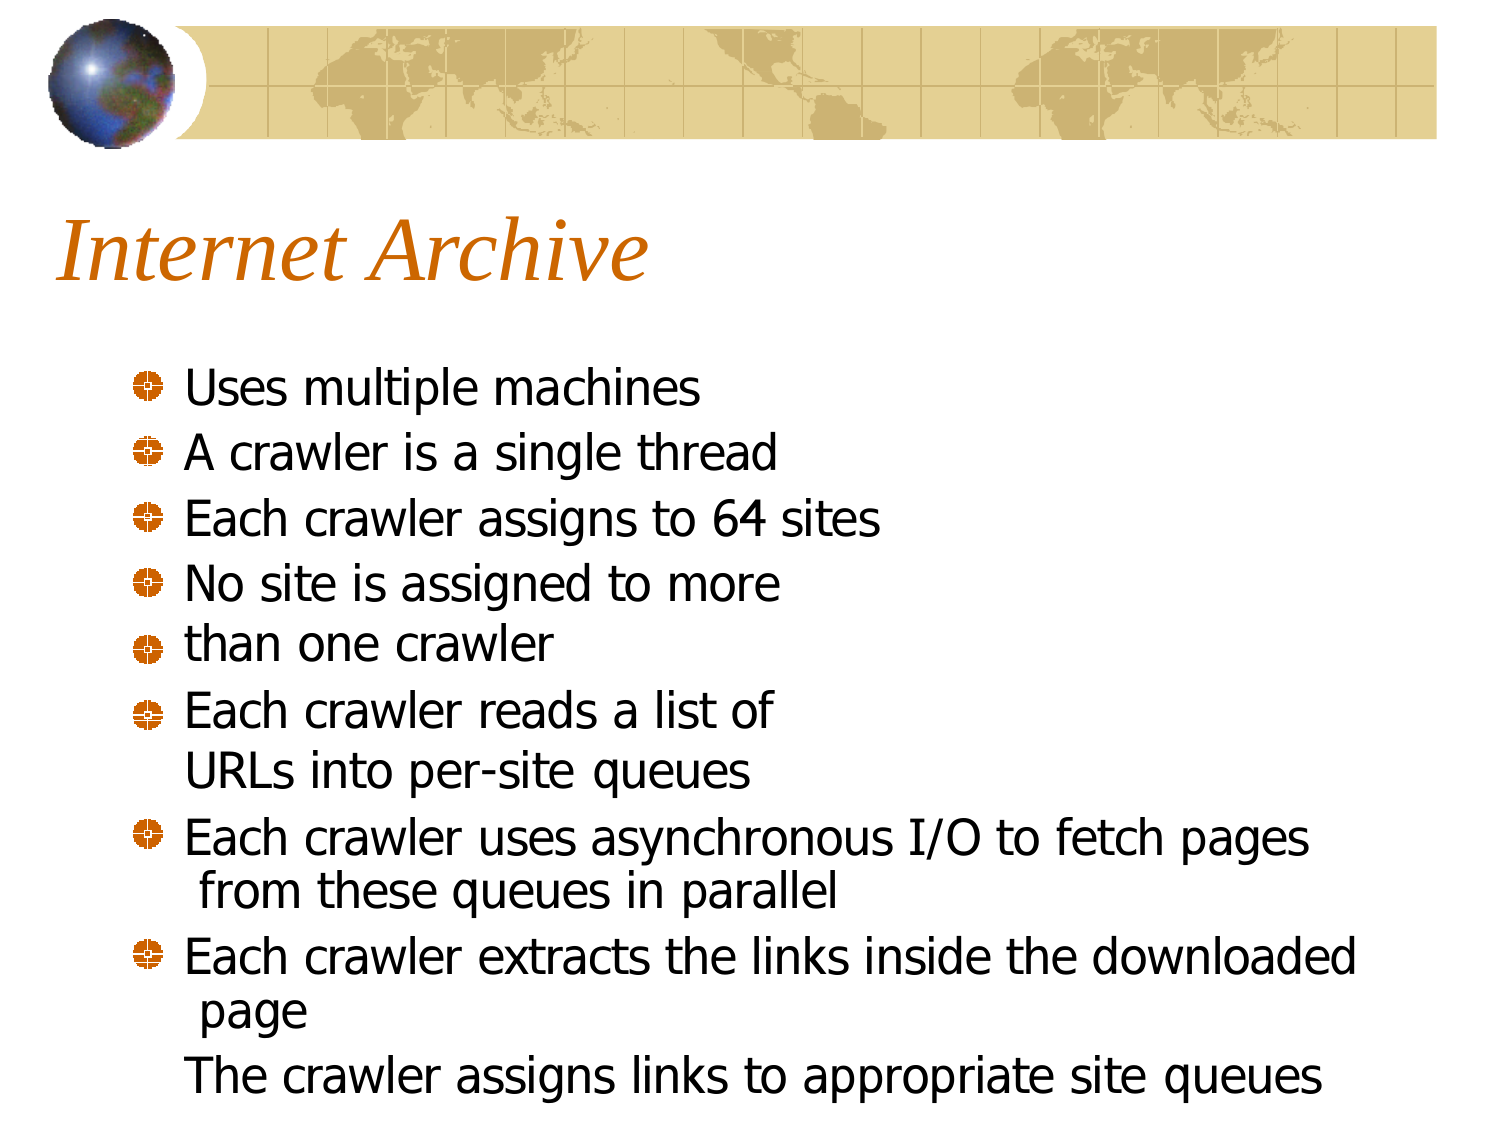

# Internet Archive
Uses multiple machines
A crawler is a single thread  Each crawler assigns to 64 sites
No site is assigned to more than one crawler
Each crawler reads a list of URLs into per-site queues
Each crawler uses asynchronous I/O to fetch pages  from these queues in parallel
Each crawler extracts the links inside the downloaded  page
The crawler assigns links to appropriate site queues